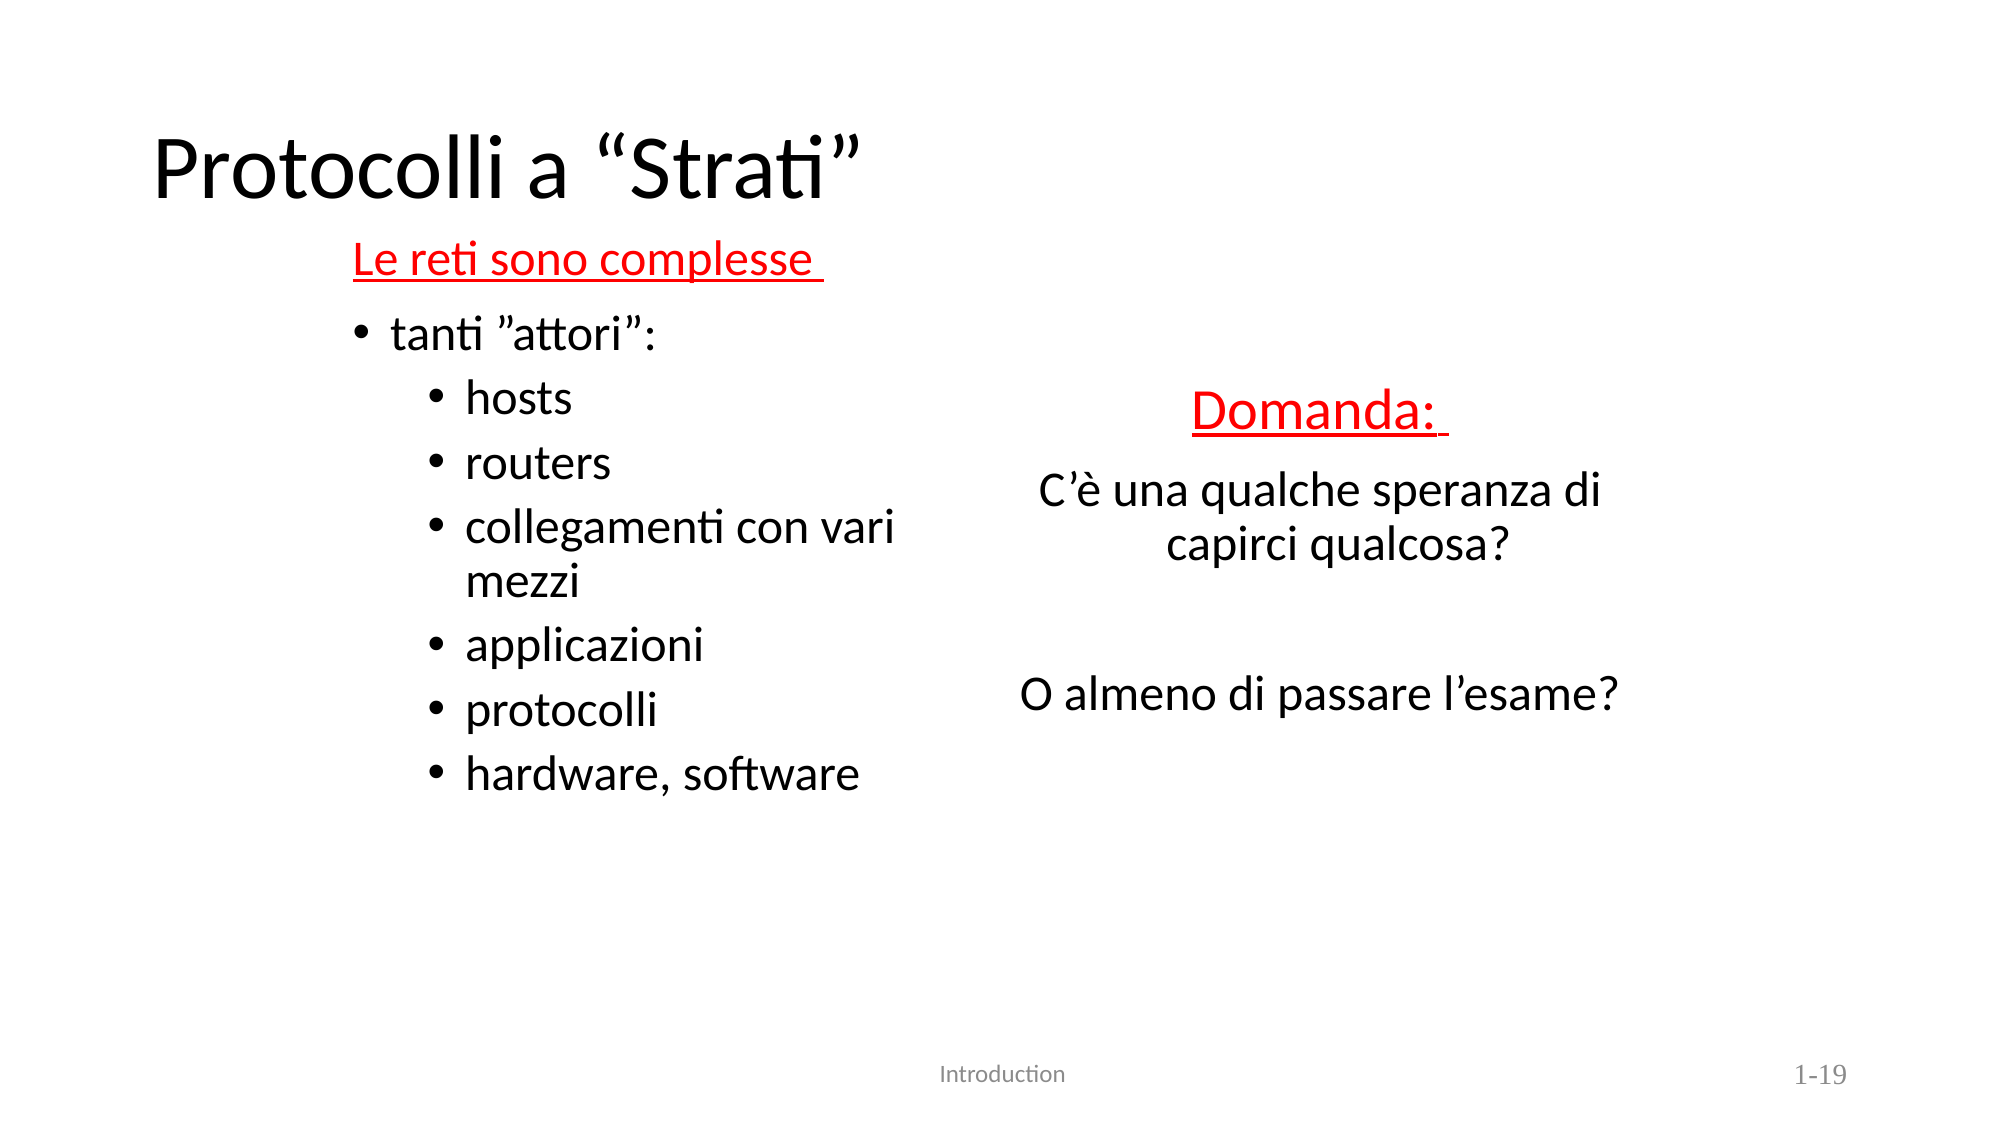

# Protocolli a “Strati”
Le reti sono complesse
tanti ”attori”:
hosts
routers
collegamenti con vari mezzi
applicazioni
protocolli
hardware, software
Domanda:
C’è una qualche speranza di capirci qualcosa?

O almeno di passare l’esame?
 Introduction
1-19